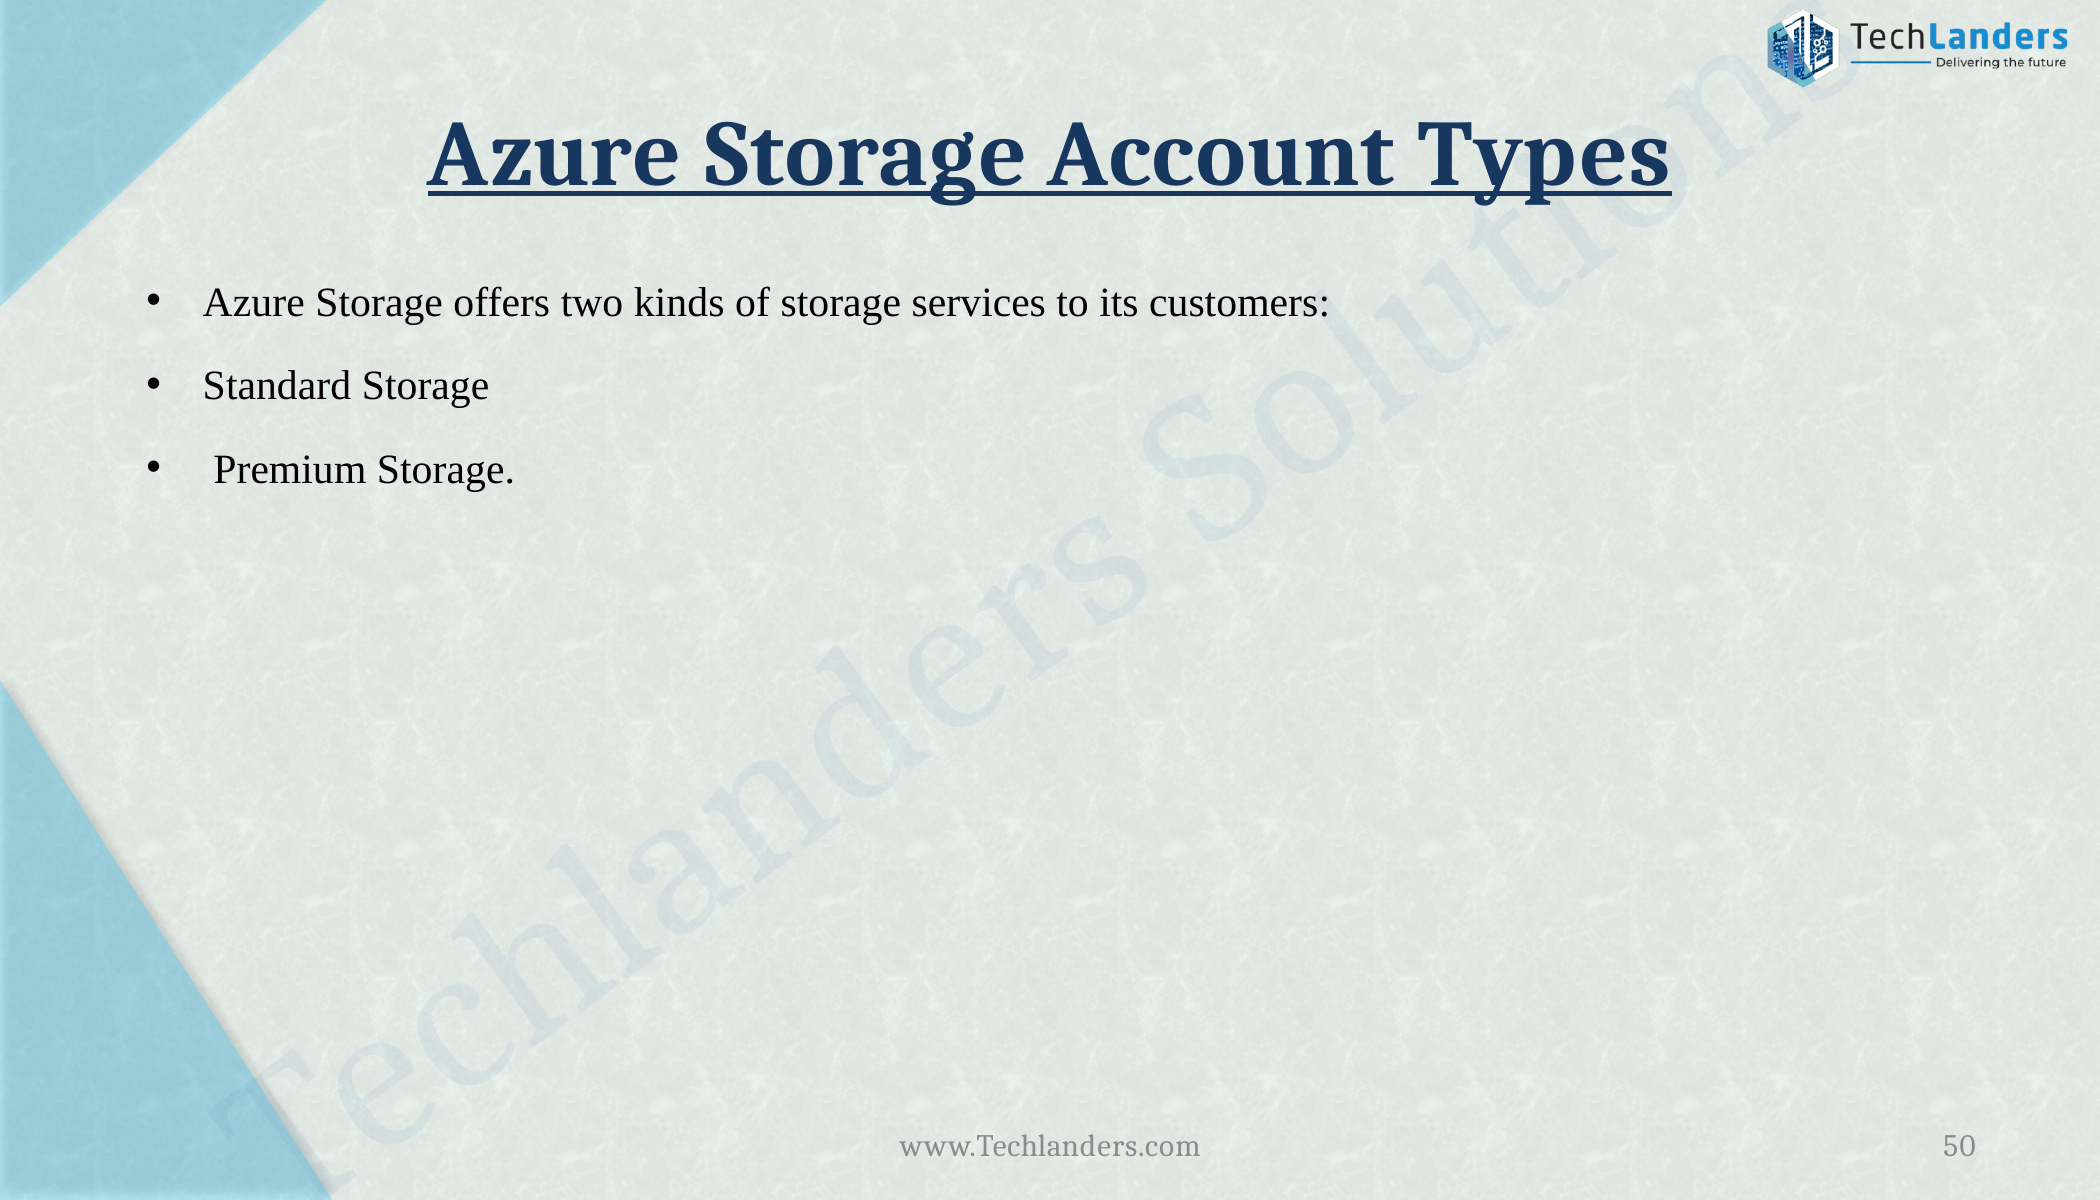

# Azure Storage Account Types
Azure Storage offers two kinds of storage services to its customers:
Standard Storage
 Premium Storage.
www.Techlanders.com
50